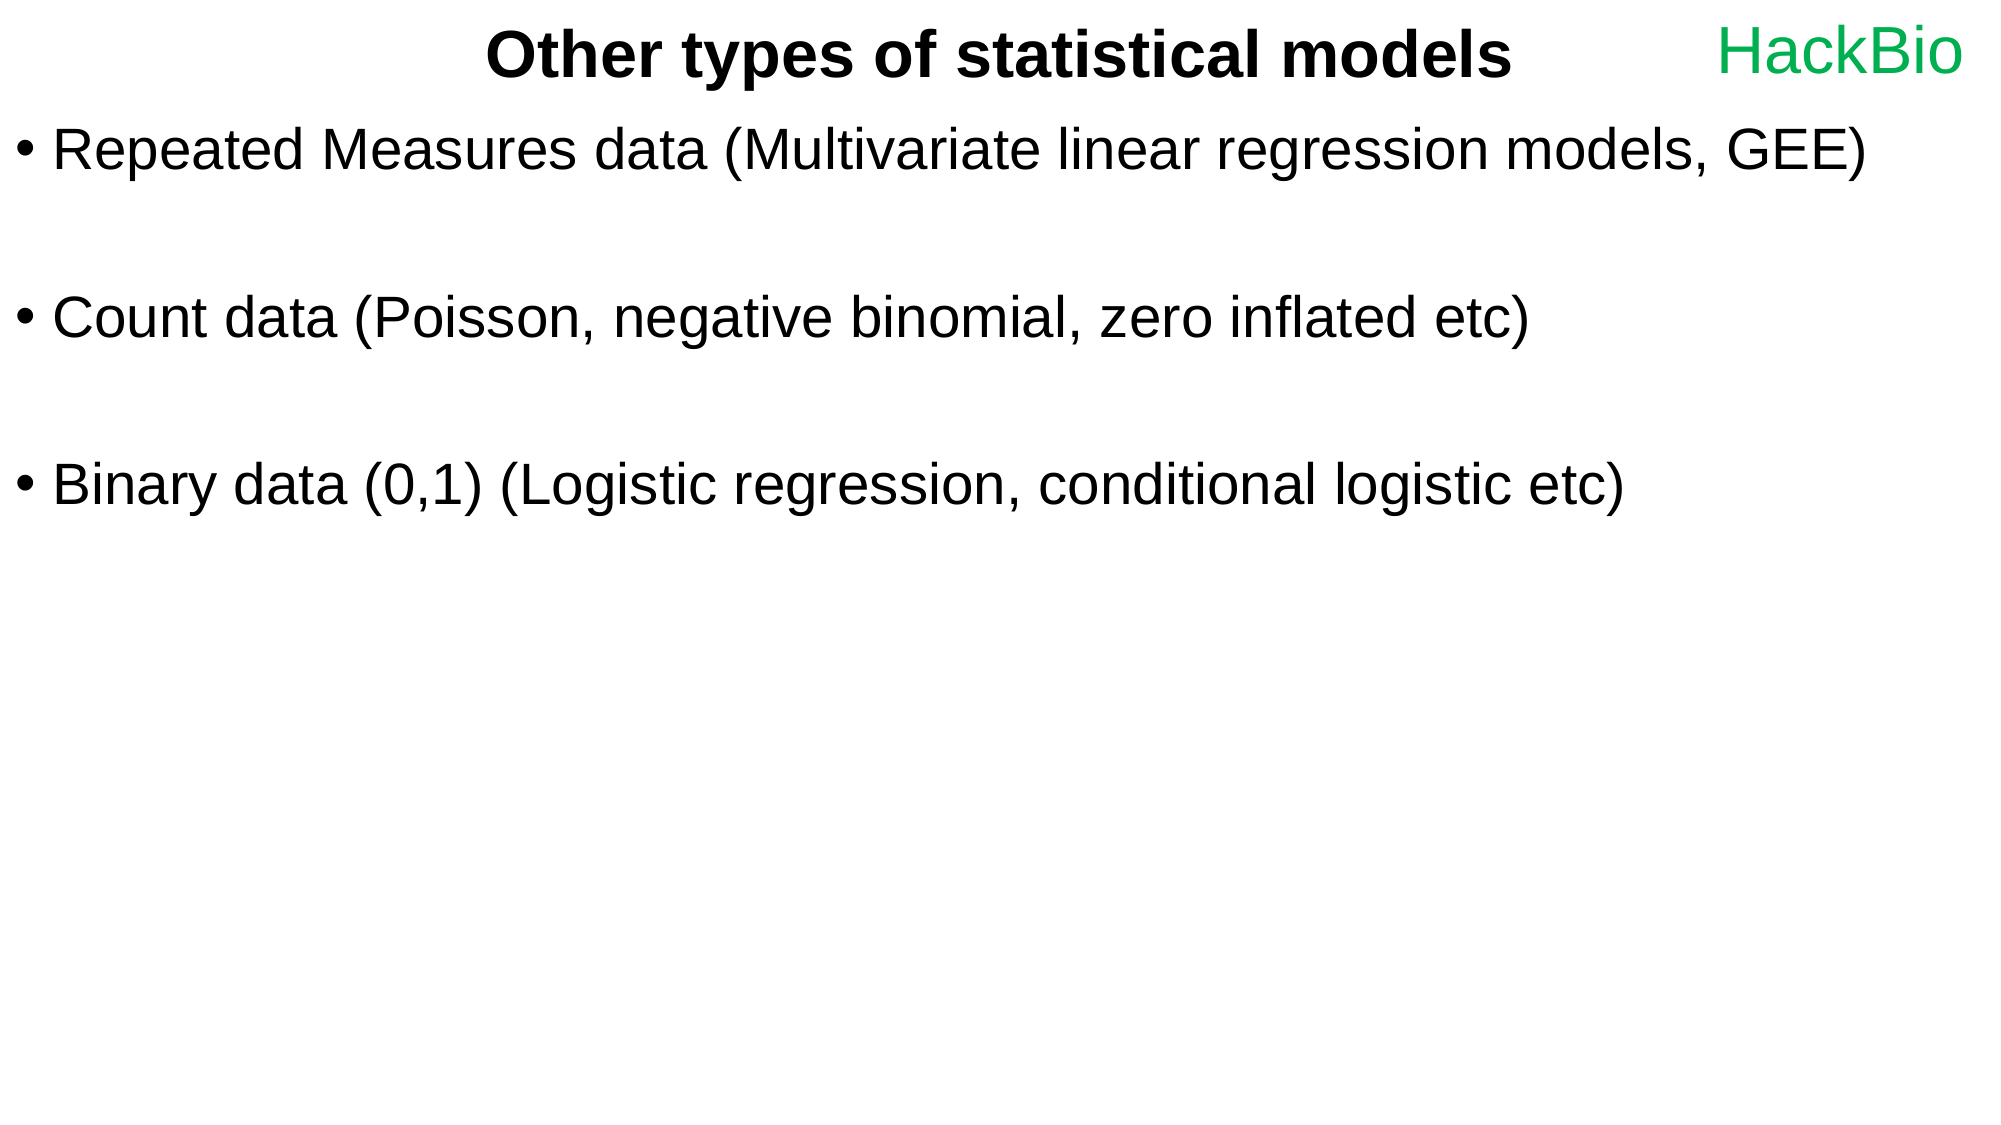

# Other types of statistical models
Repeated Measures data (Multivariate linear regression models, GEE)

Count data (Poisson, negative binomial, zero inflated etc)

Binary data (0,1) (Logistic regression, conditional logistic etc)